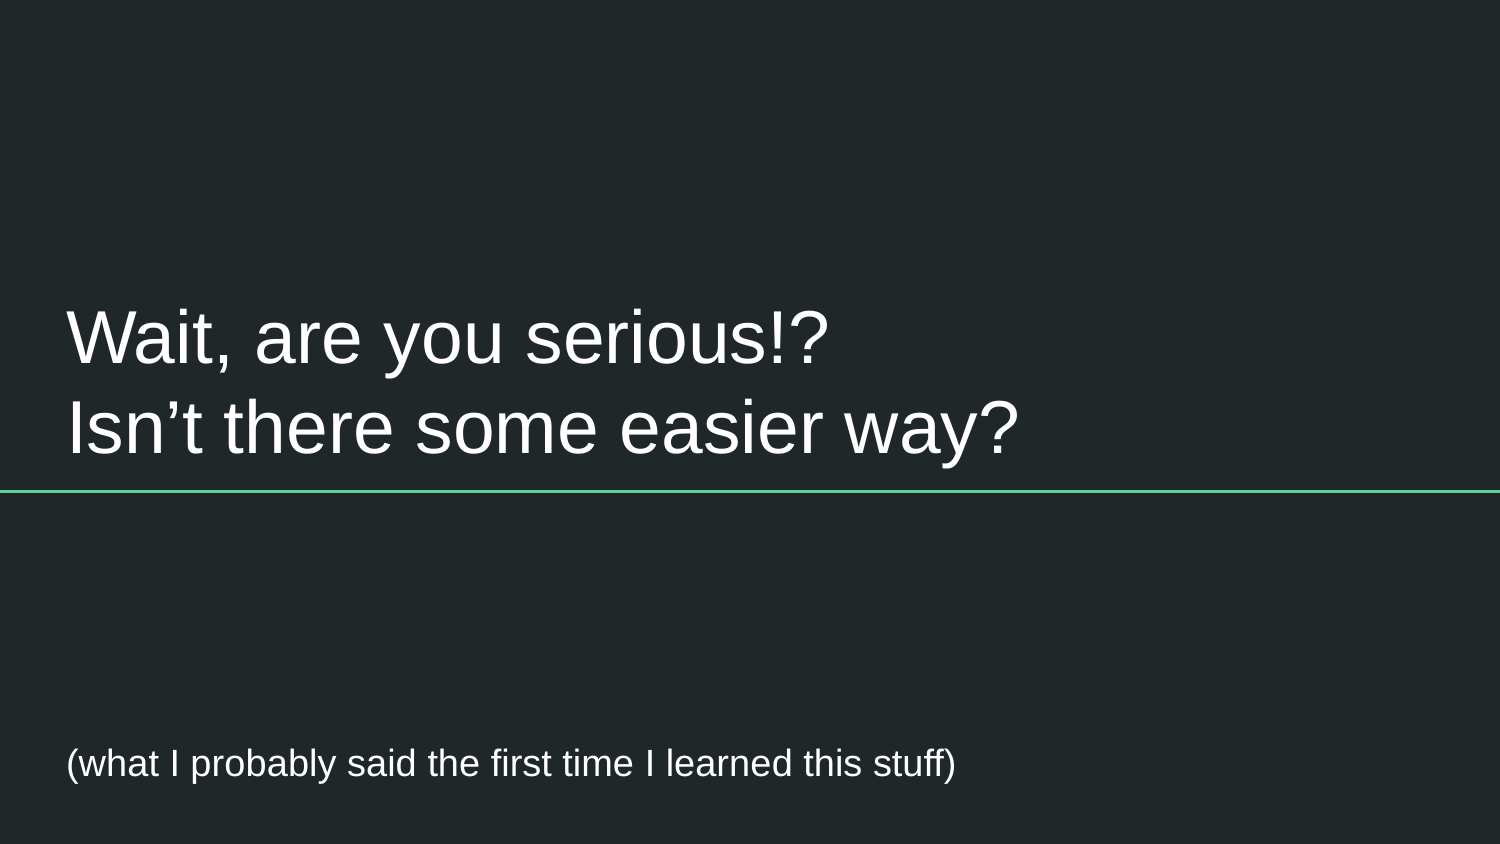

# Wait, are you serious!?
Isn’t there some easier way?

(what I probably said the first time I learned this stuff)